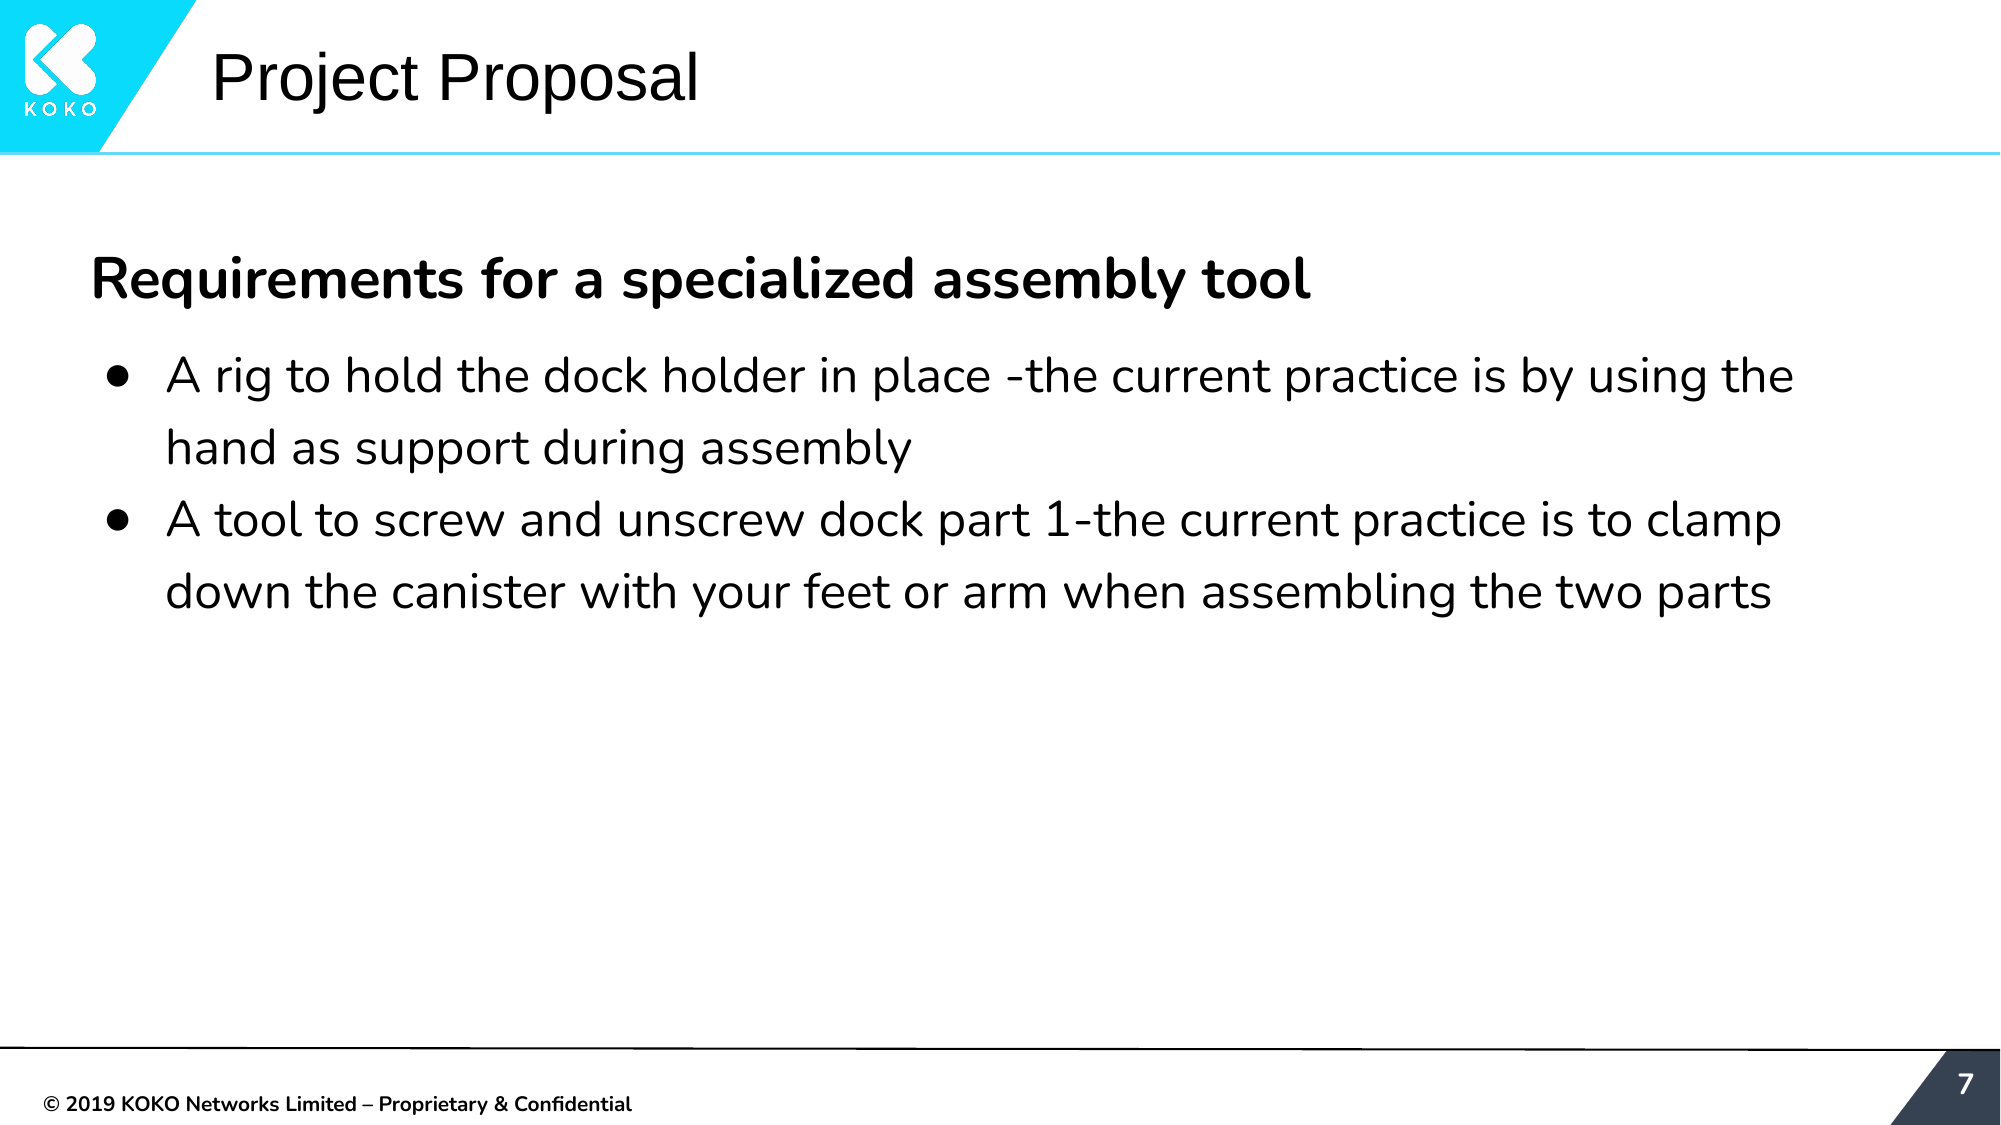

# Project Proposal
Requirements for a specialized assembly tool
A rig to hold the dock holder in place -the current practice is by using the hand as support during assembly
A tool to screw and unscrew dock part 1-the current practice is to clamp down the canister with your feet or arm when assembling the two parts

7